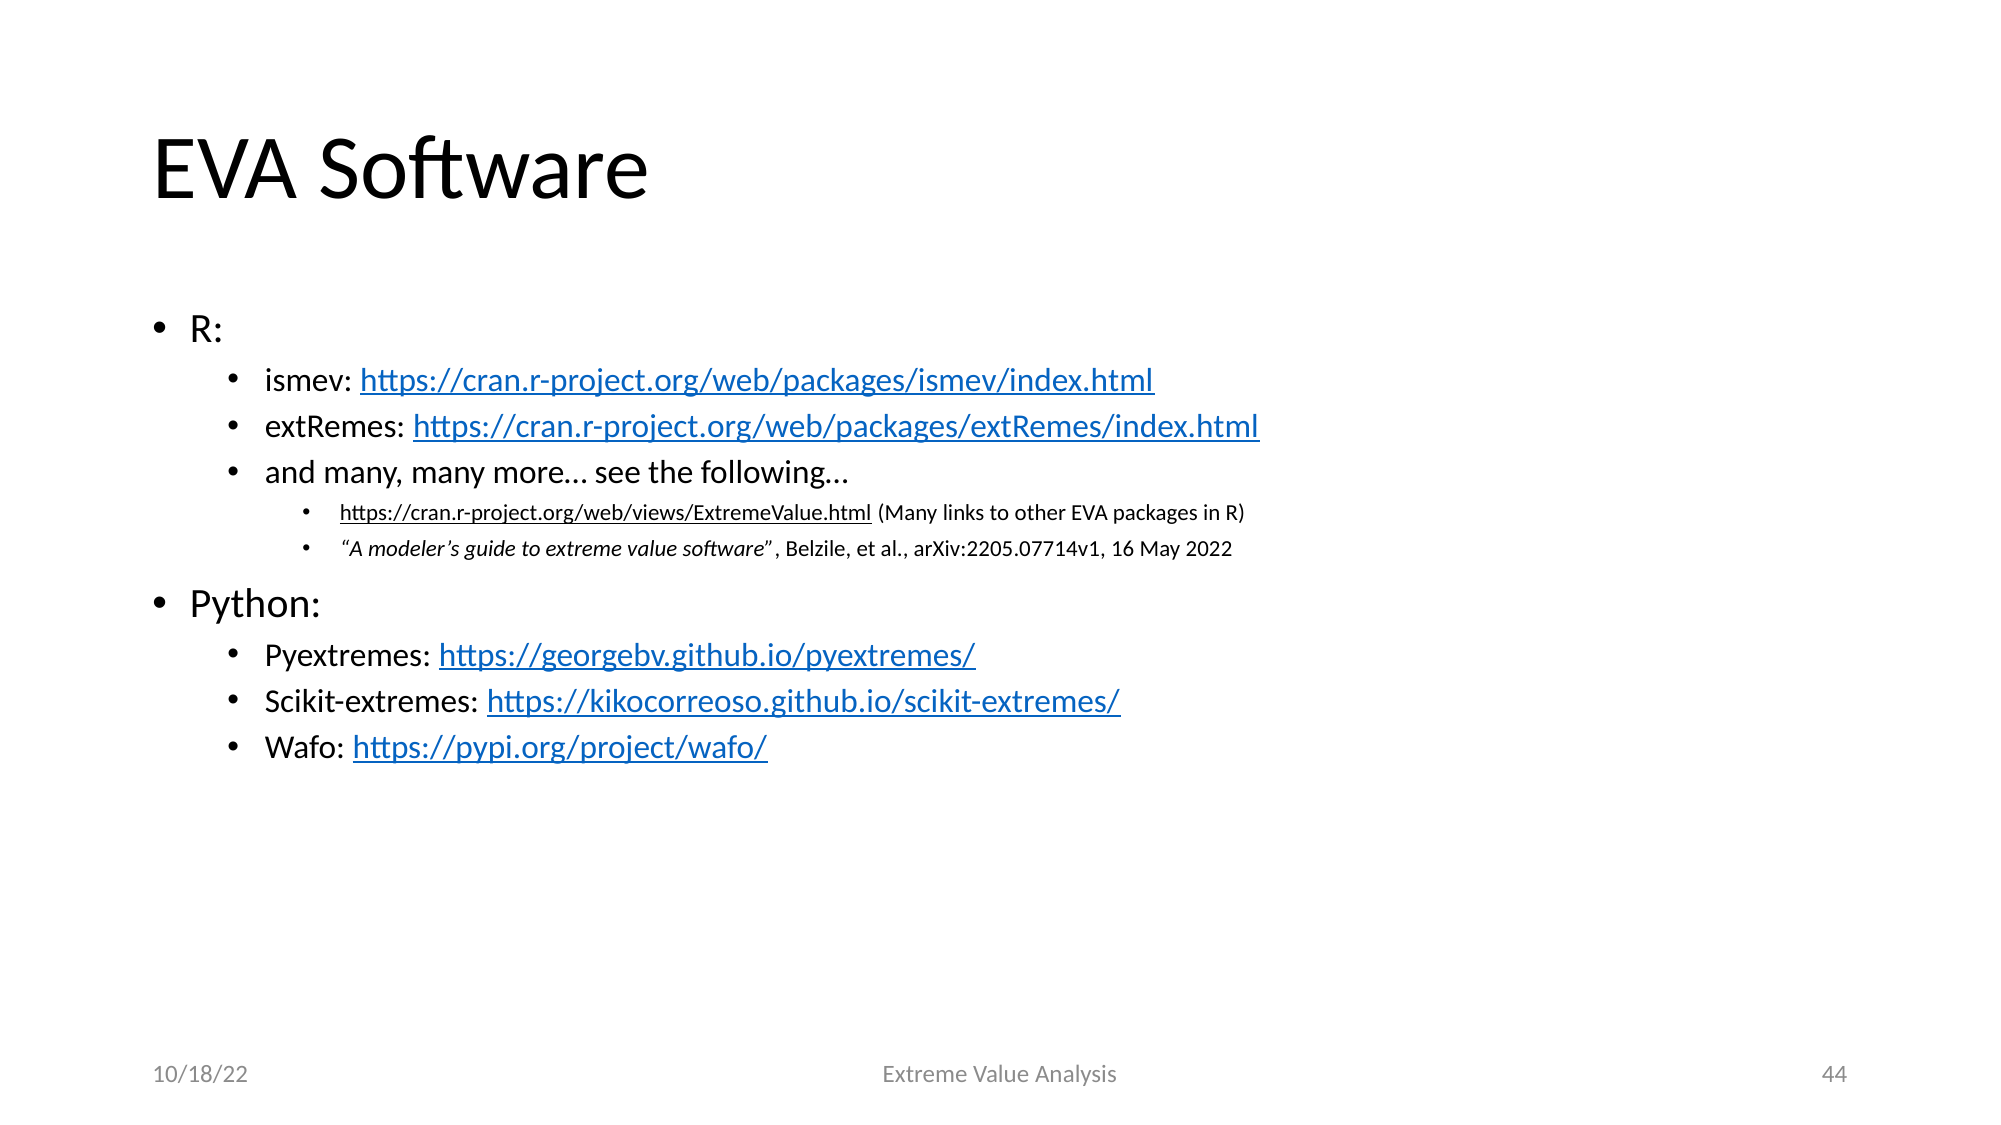

# EVA Software
R:
ismev: https://cran.r-project.org/web/packages/ismev/index.html
extRemes: https://cran.r-project.org/web/packages/extRemes/index.html
and many, many more… see the following…
https://cran.r-project.org/web/views/ExtremeValue.html (Many links to other EVA packages in R)
“A modeler’s guide to extreme value software”, Belzile, et al., arXiv:2205.07714v1, 16 May 2022
Python:
Pyextremes: https://georgebv.github.io/pyextremes/
Scikit-extremes: https://kikocorreoso.github.io/scikit-extremes/
Wafo: https://pypi.org/project/wafo/
10/18/22
Extreme Value Analysis
44